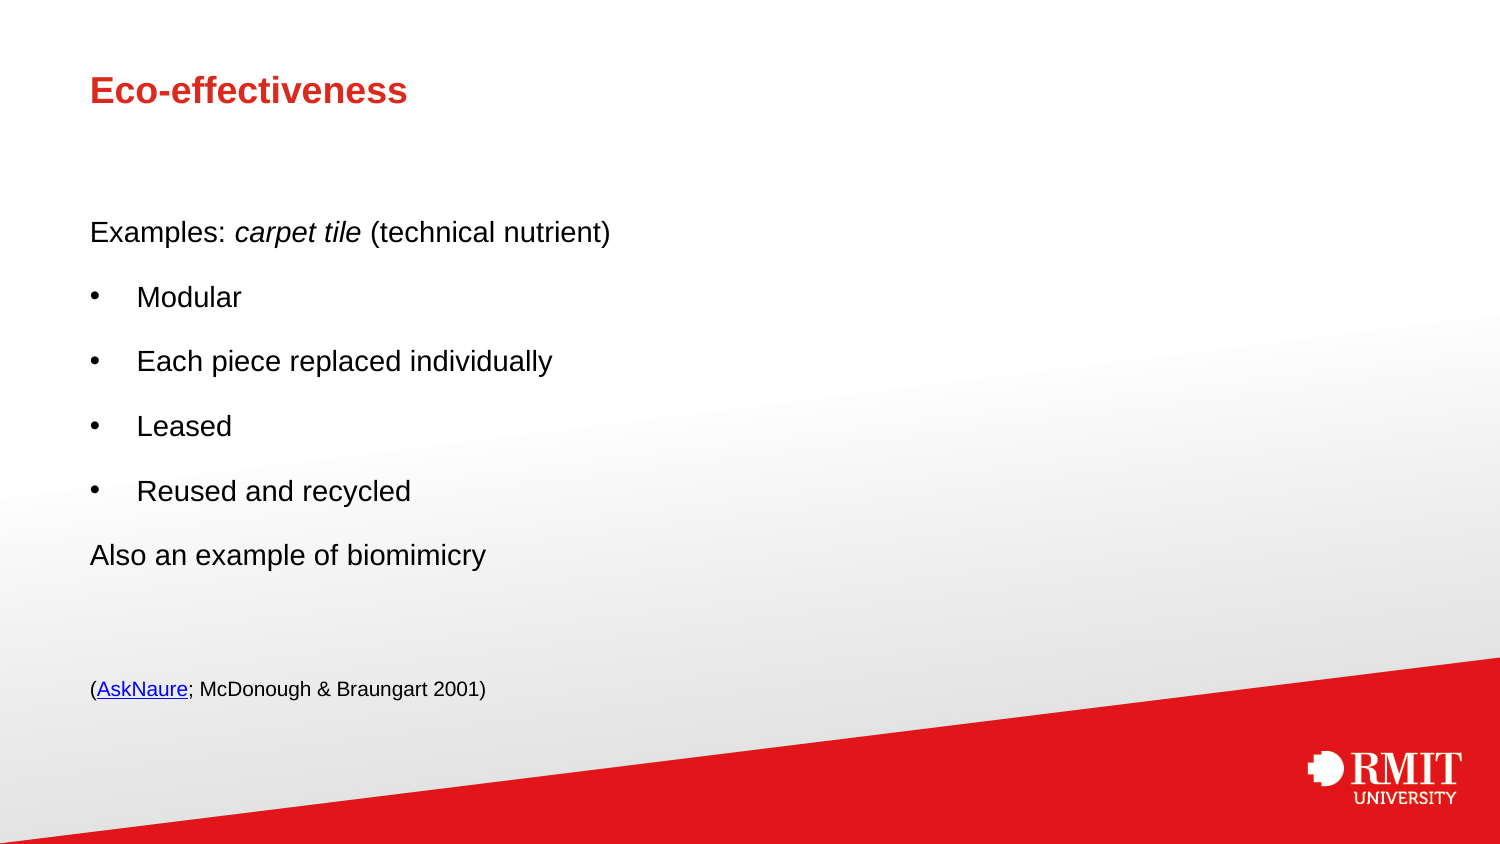

# Eco-effectiveness
Examples: carpet tile (technical nutrient)
Modular
Each piece replaced individually
Leased
Reused and recycled
Also an example of biomimicry

(AskNaure; McDonough & Braungart 2001)